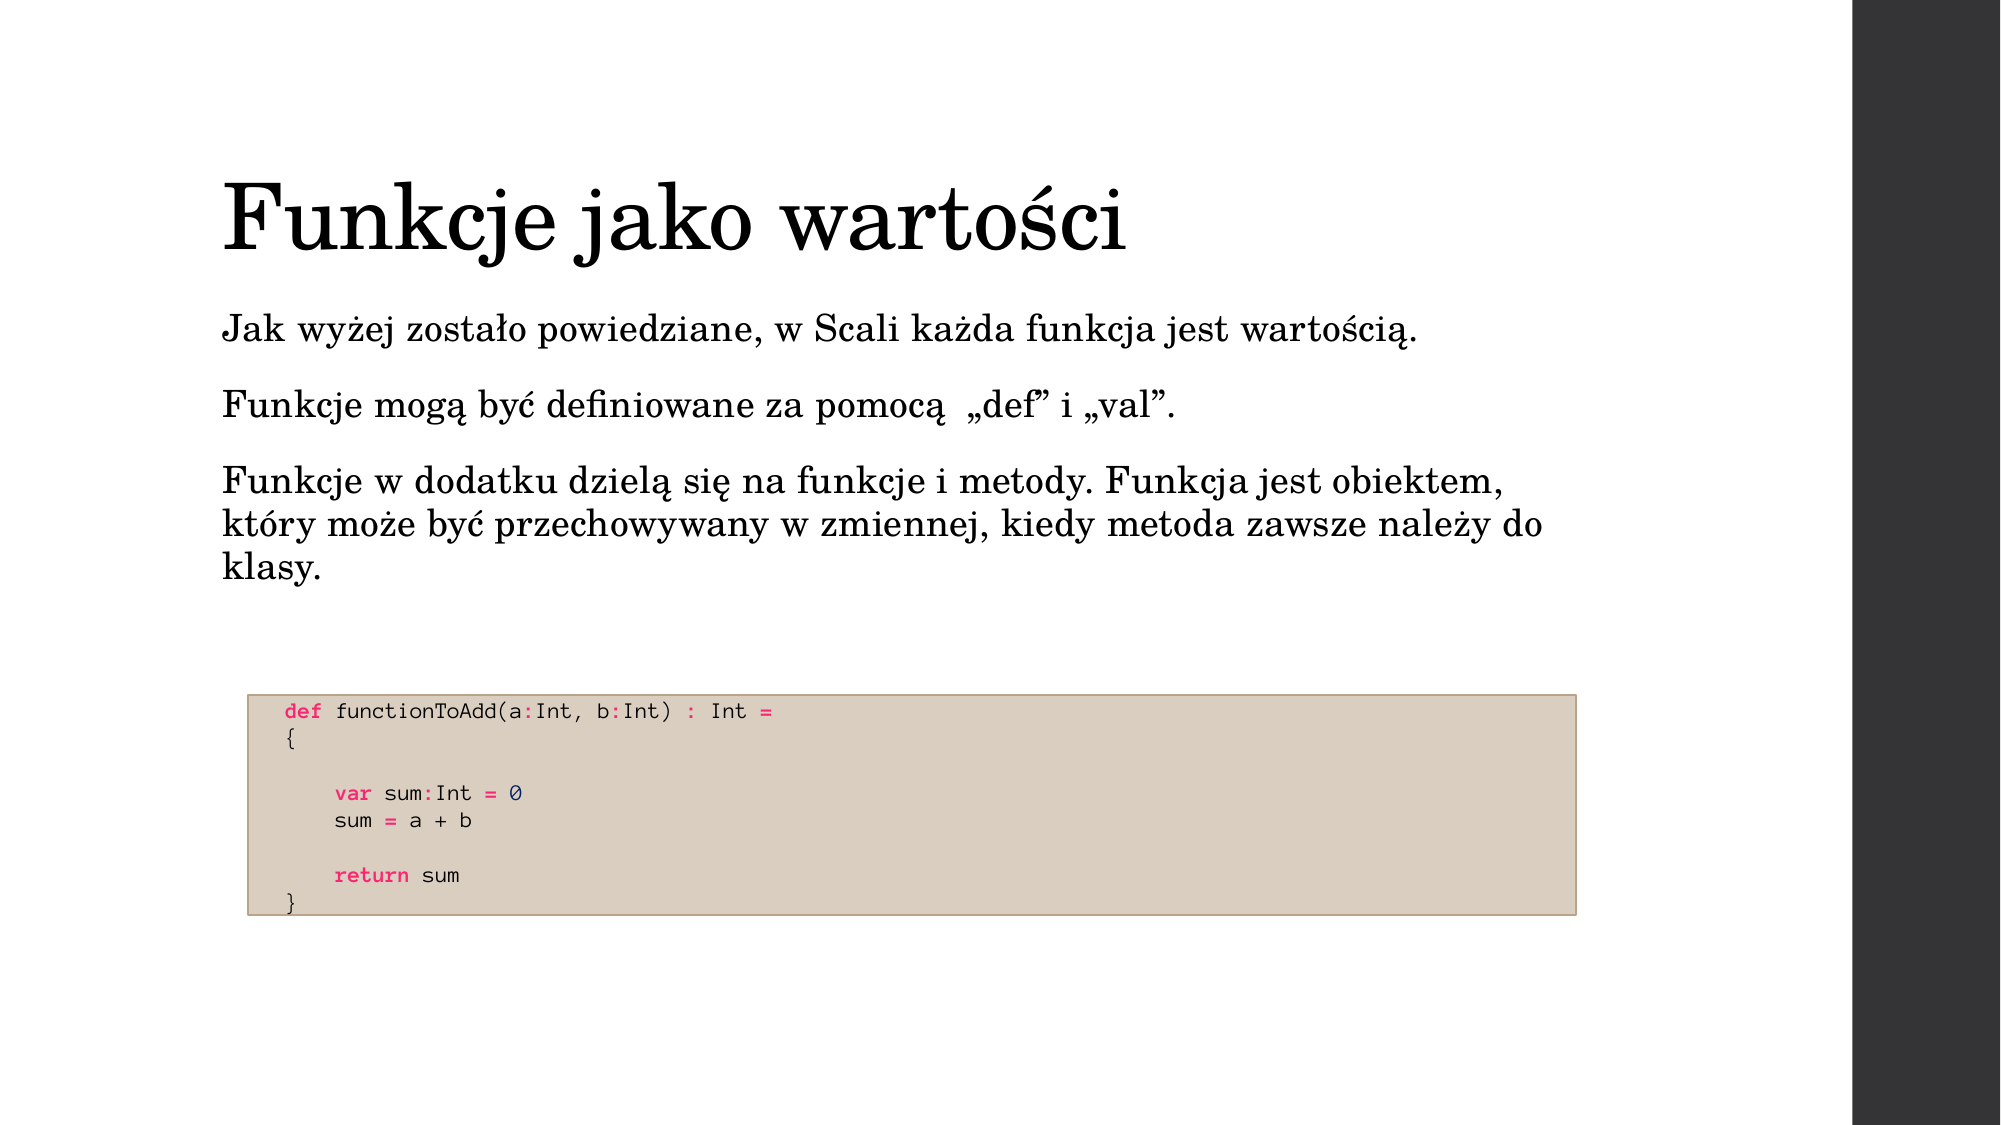

# Funkcje jako wartości
Jak wyżej zostało powiedziane, w Scali każda funkcja jest wartością.
Funkcje mogą być definiowane za pomocą  „def” i „val”.
Funkcje w dodatku dzielą się na funkcje i metody. Funkcja jest obiektem, który może być przechowywany w zmiennej, kiedy metoda zawsze należy do klasy.

   def functionToAdd(a:Int, b:Int) : Int =
   {

       var sum:Int = 0
       sum = a + b

       return sum
   }